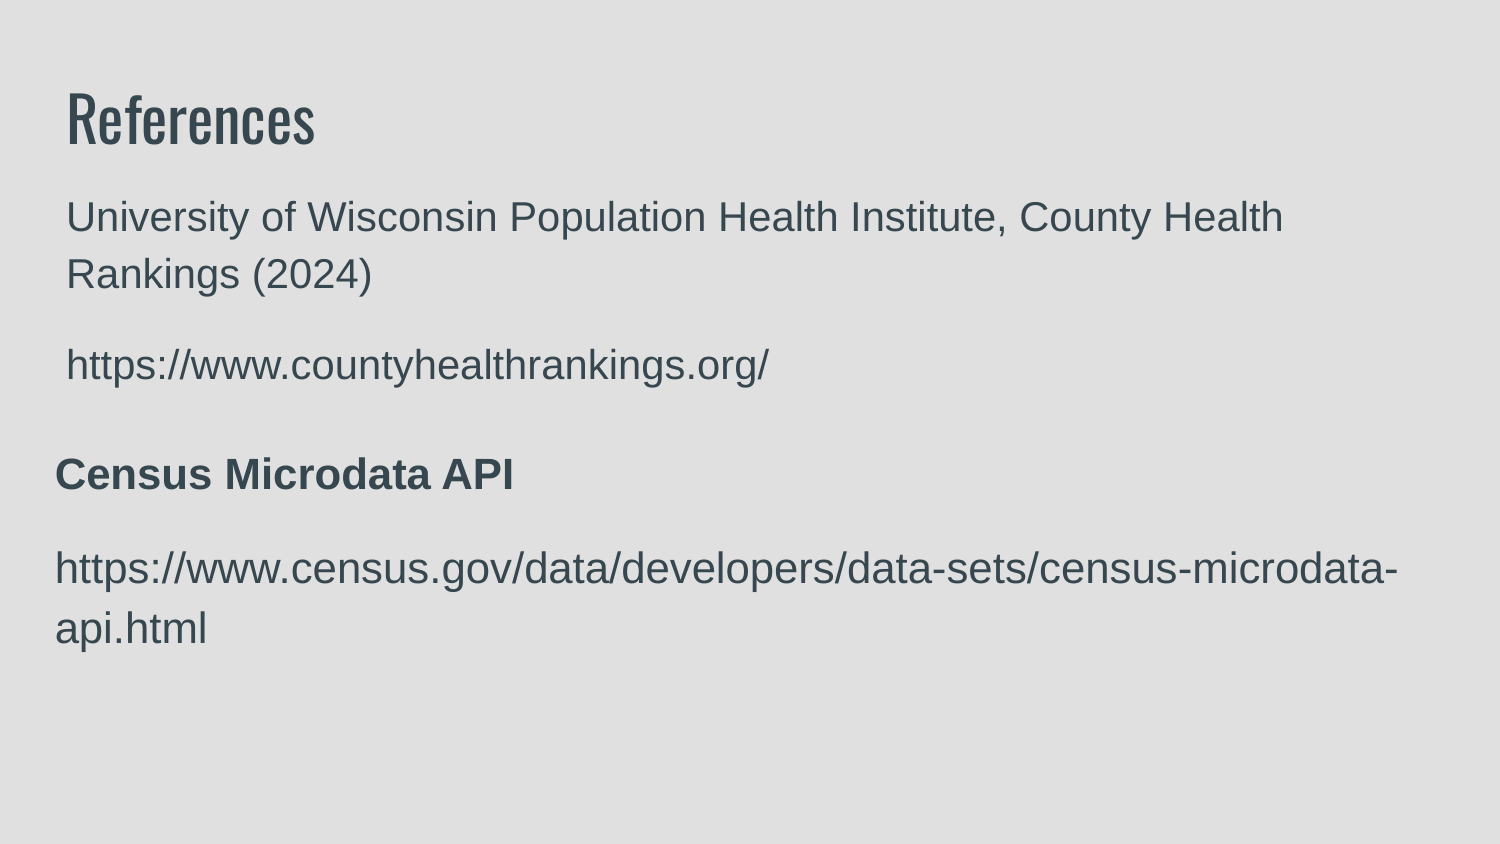

# References
University of Wisconsin Population Health Institute, County Health Rankings (2024)
https://www.countyhealthrankings.org/

Census Microdata API
https://www.census.gov/data/developers/data-sets/census-microdata-api.html